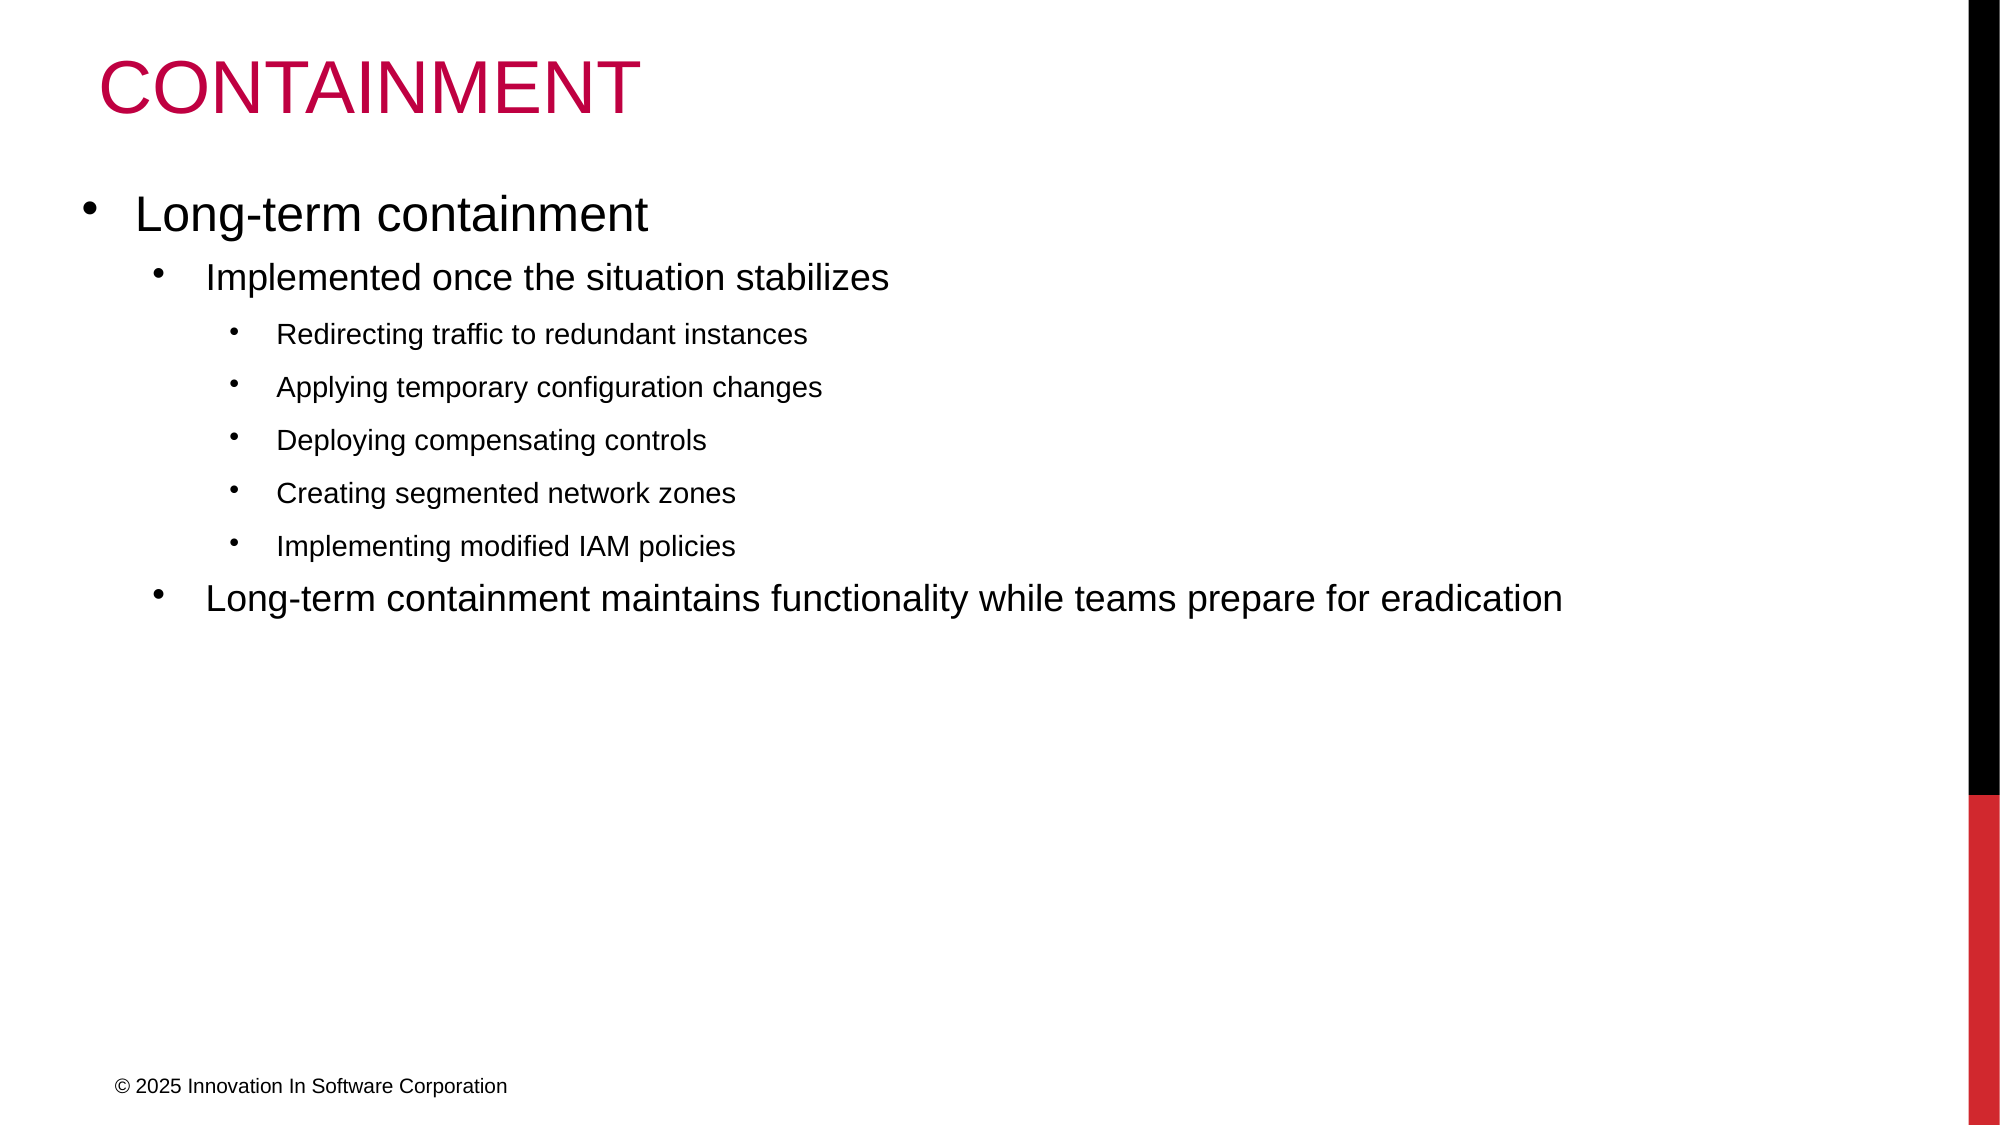

# Containment
Long-term containment
Implemented once the situation stabilizes
Redirecting traffic to redundant instances
Applying temporary configuration changes
Deploying compensating controls
Creating segmented network zones
Implementing modified IAM policies
Long-term containment maintains functionality while teams prepare for eradication
© 2025 Innovation In Software Corporation